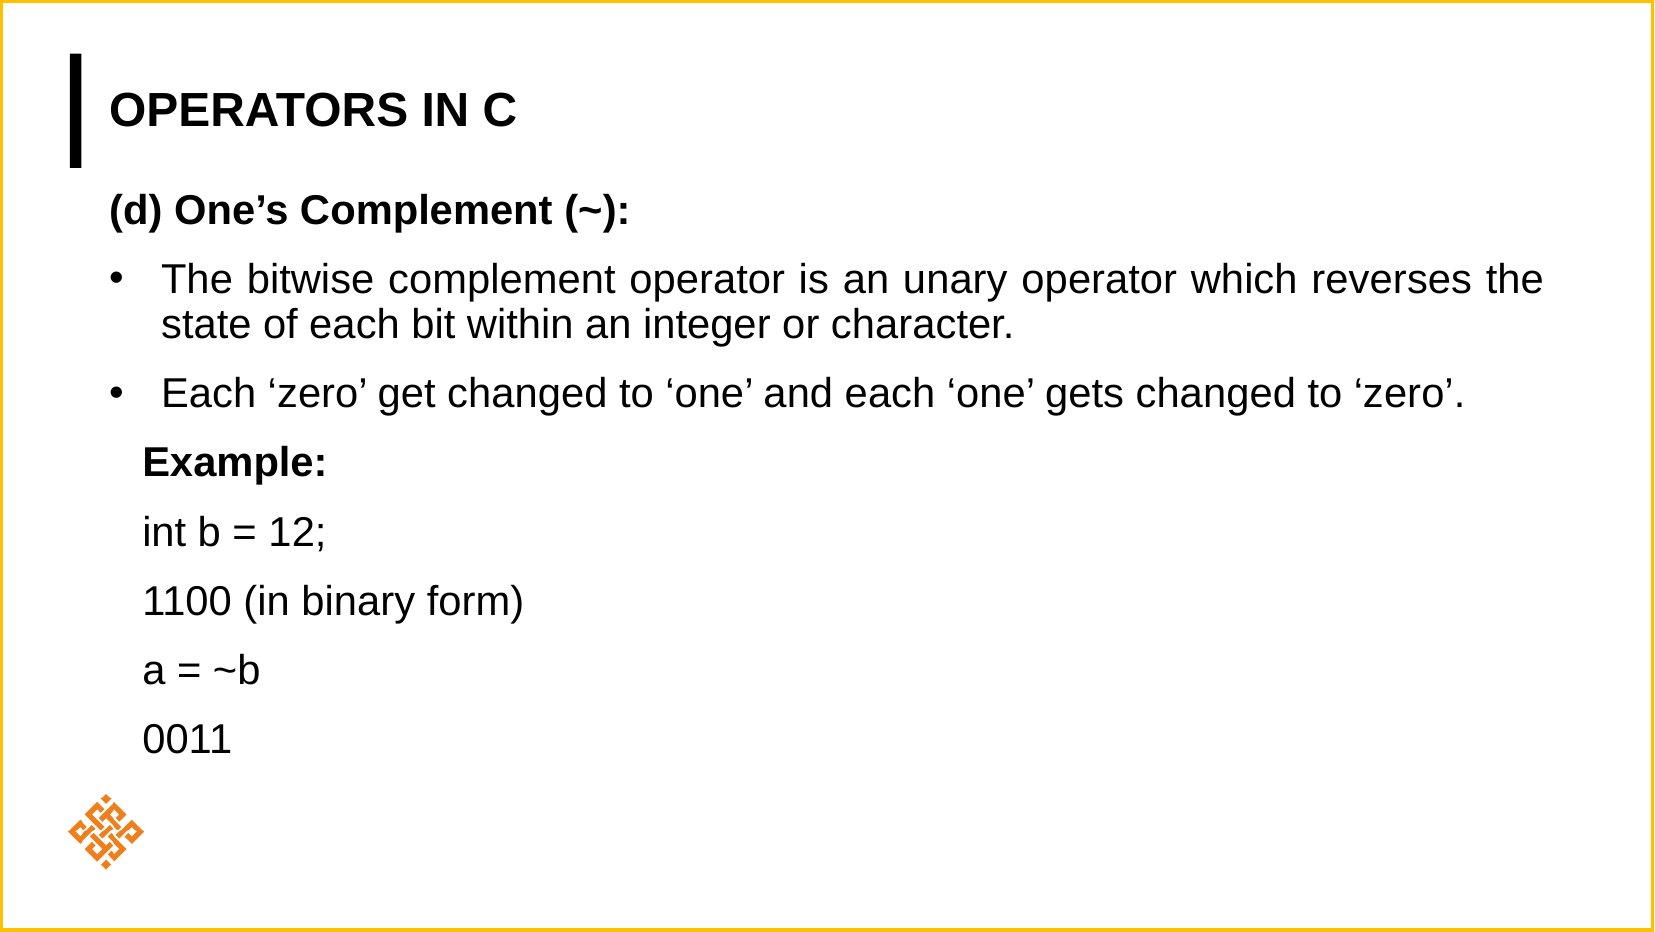

# Operators in c
(d) One’s Complement (~):
The bitwise complement operator is an unary operator which reverses the state of each bit within an integer or character.
Each ‘zero’ get changed to ‘one’ and each ‘one’ gets changed to ‘zero’.
Example:
int b = 12;
1100 (in binary form)
a = ~b
0011